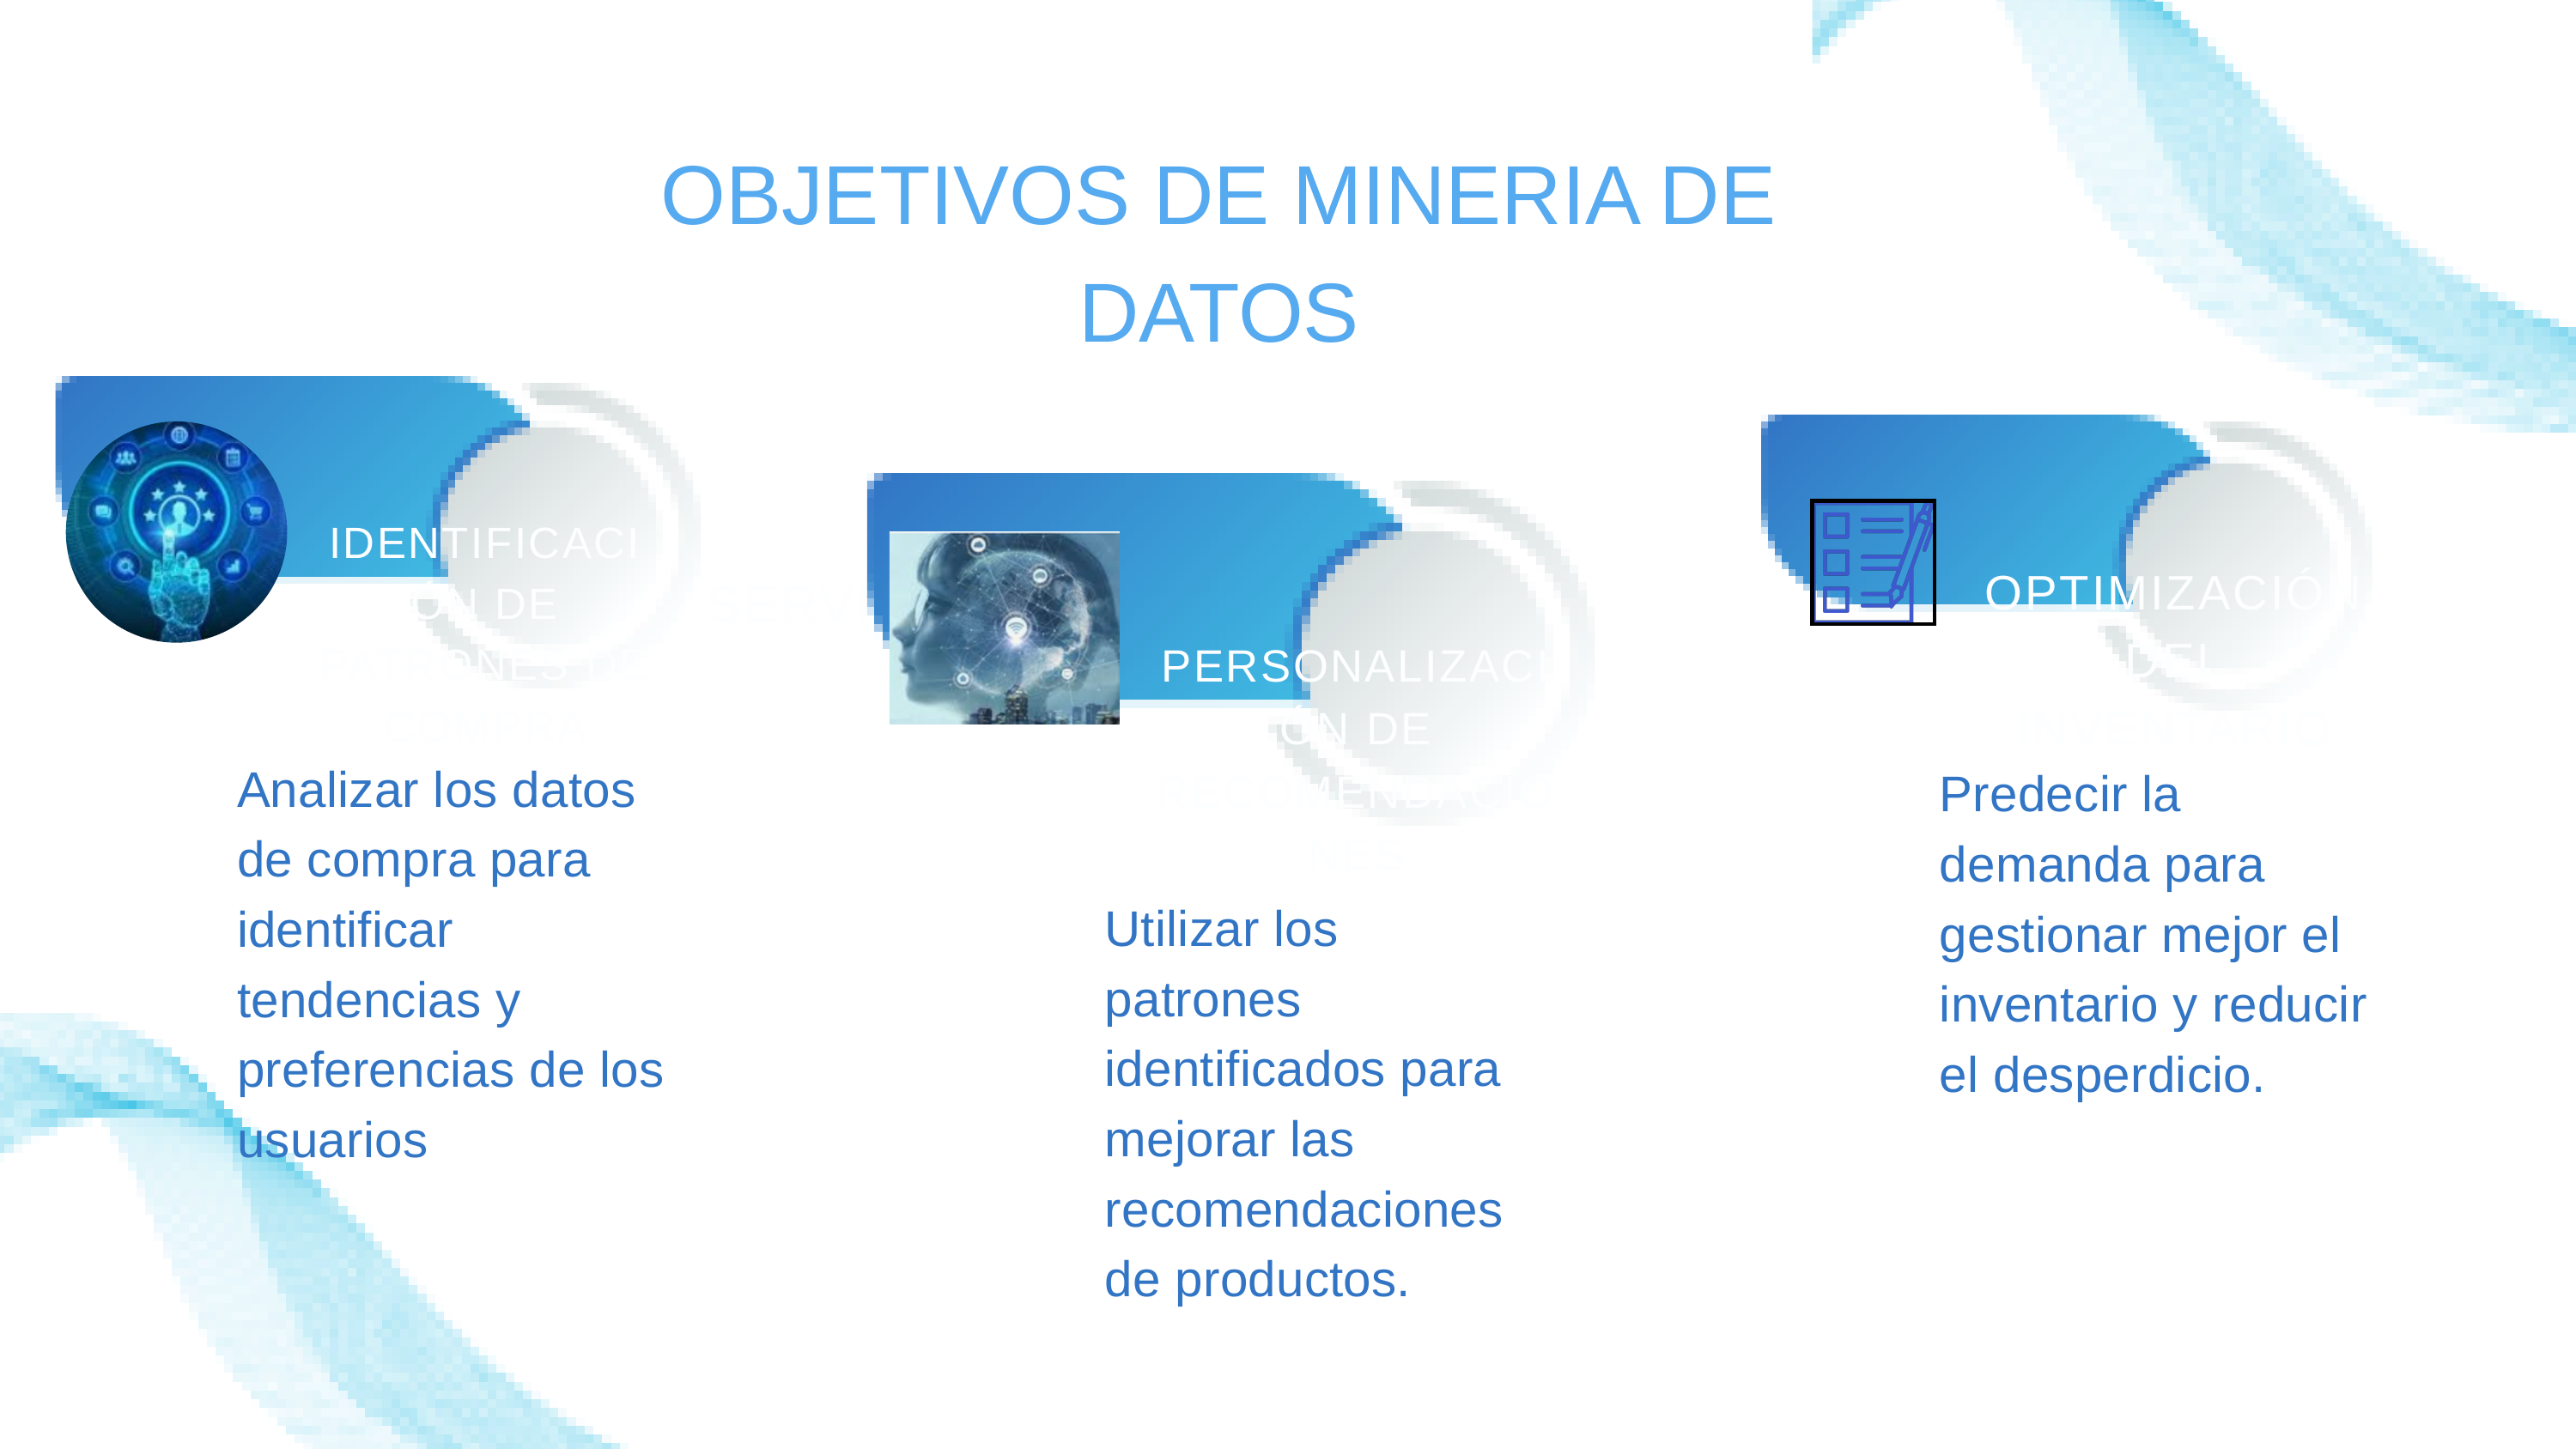

OBJETIVOS DE MINERIA DE DATOS

IDENTIFICACIÓN DE PATRONES DE COMPRA

OPTIMIZACIÓN DEL INVENTARIO
SERVICE 02

PERSONALIZACIÓN DE RECOMENDACIONES
Analizar los datos de compra para identificar tendencias y preferencias de los usuarios
Predecir la demanda para gestionar mejor el inventario y reducir el desperdicio.
Utilizar los patrones identificados para mejorar las recomendaciones de productos.